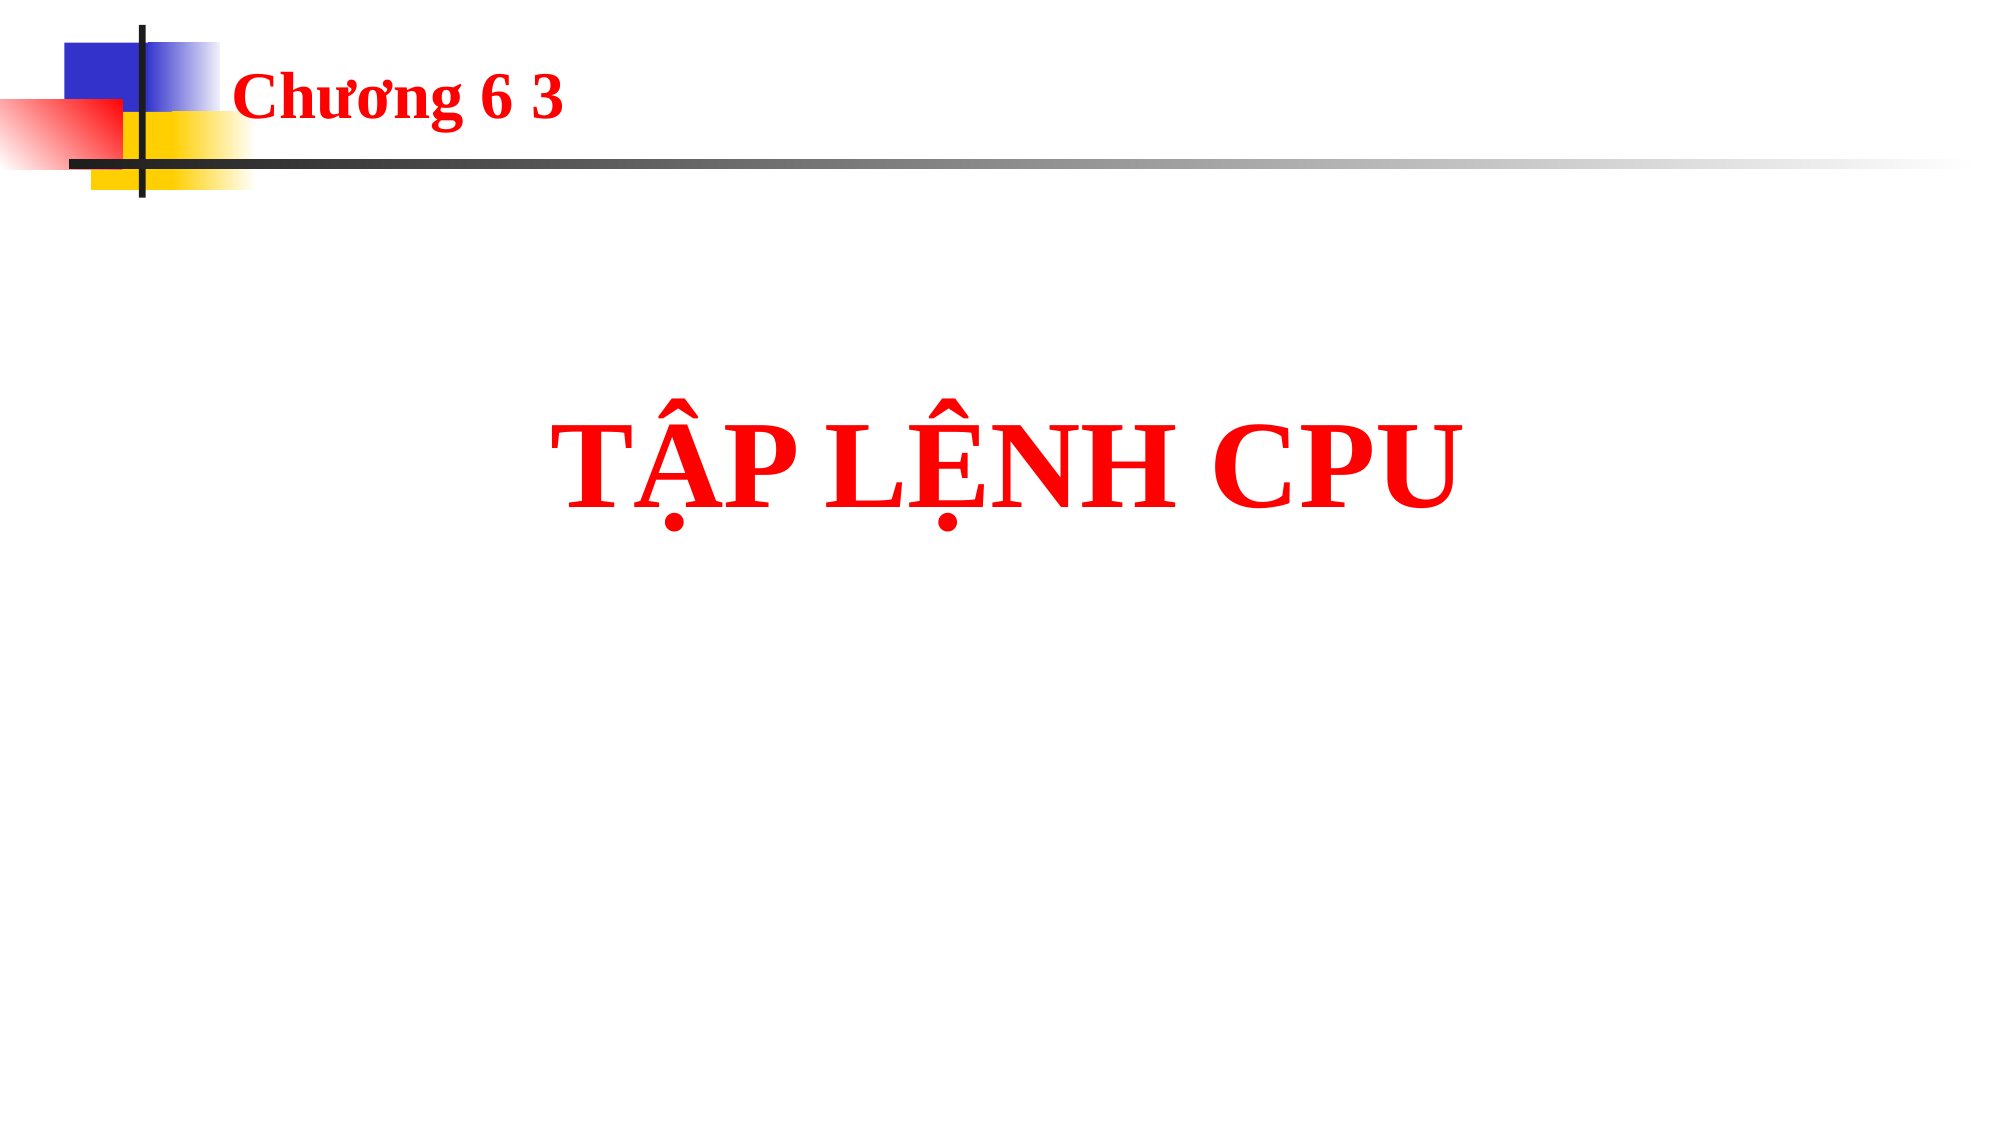

# Chương 6 3

TẬP LỆNH CPU